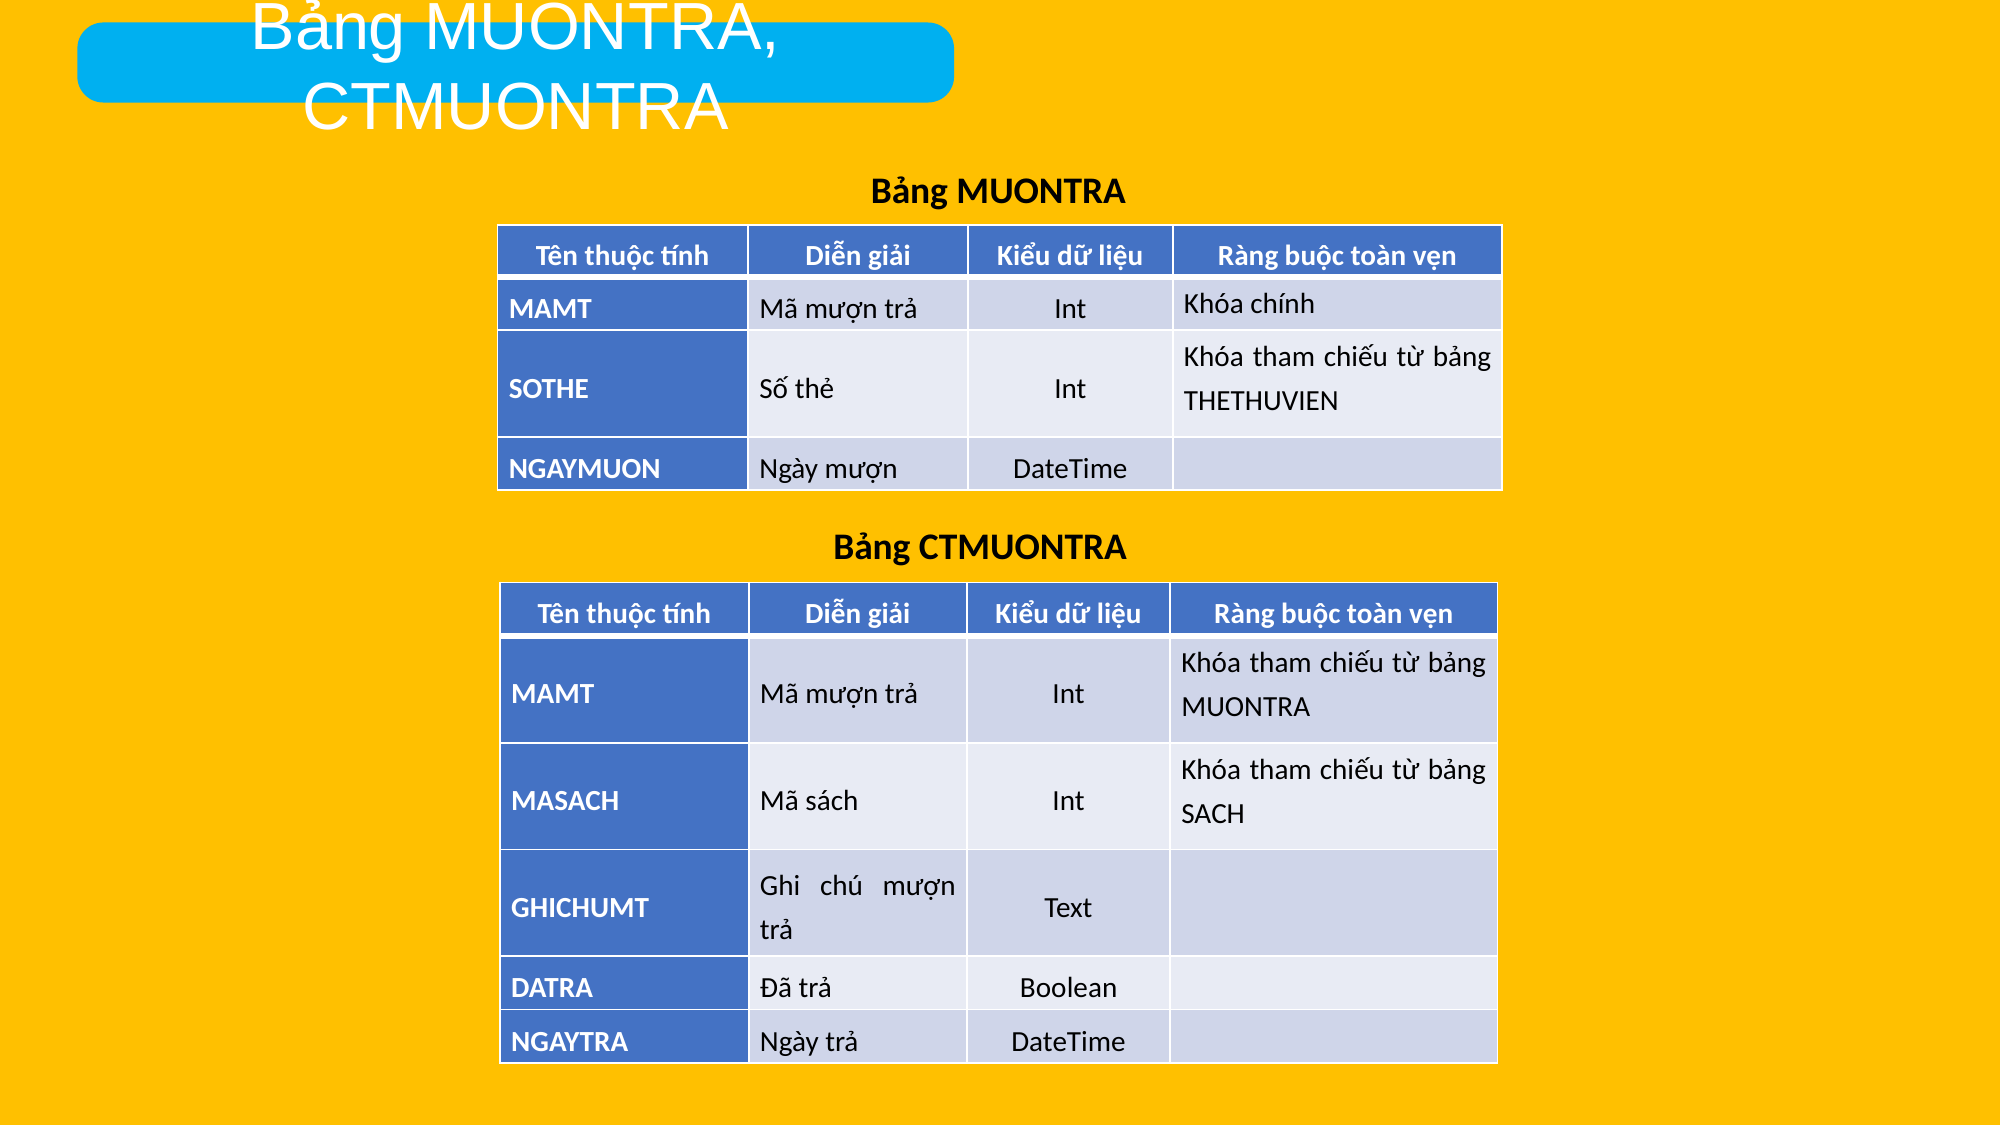

Bảng MUONTRA, CTMUONTRA
Bảng MUONTRA
| Tên thuộc tính | Diễn giải | Kiểu dữ liệu | Ràng buộc toàn vẹn |
| --- | --- | --- | --- |
| MAMT | Mã mượn trả | Int | Khóa chính |
| SOTHE | Số thẻ | Int | Khóa tham chiếu từ bảng THETHUVIEN |
| NGAYMUON | Ngày mượn | DateTime |  |

Bảng CTMUONTRA
| Tên thuộc tính | Diễn giải | Kiểu dữ liệu | Ràng buộc toàn vẹn |
| --- | --- | --- | --- |
| MAMT | Mã mượn trả | Int | Khóa tham chiếu từ bảng MUONTRA |
| MASACH | Mã sách | Int | Khóa tham chiếu từ bảng SACH |
| GHICHUMT | Ghi chú mượn trả | Text |  |
| DATRA | Đã trả | Boolean |  |
| NGAYTRA | Ngày trả | DateTime |  |